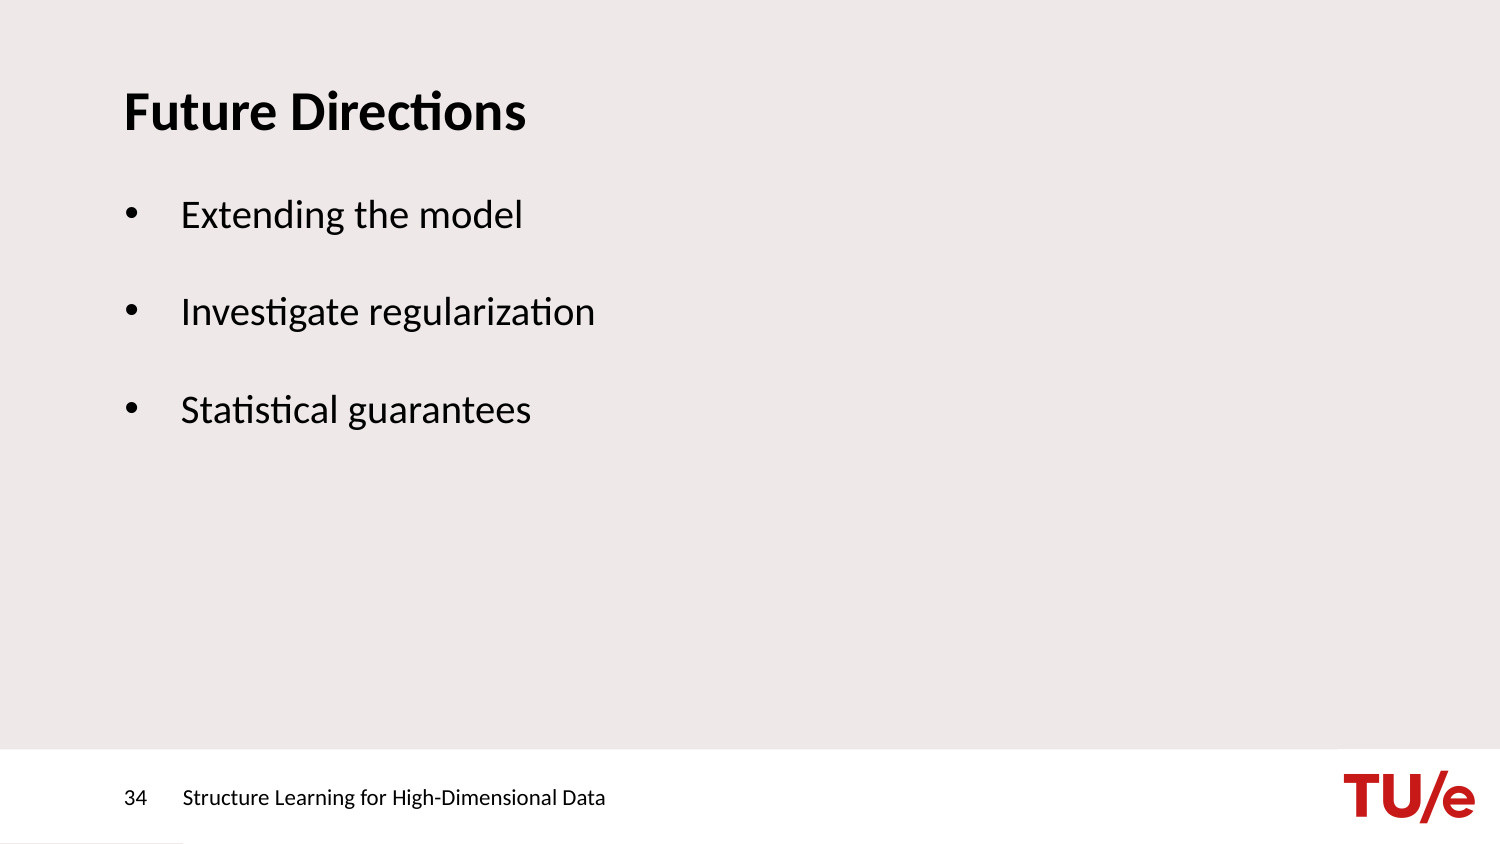

# Future Directions
Extending the model

Investigate regularization

Statistical guarantees
34
Structure Learning for High-Dimensional Data